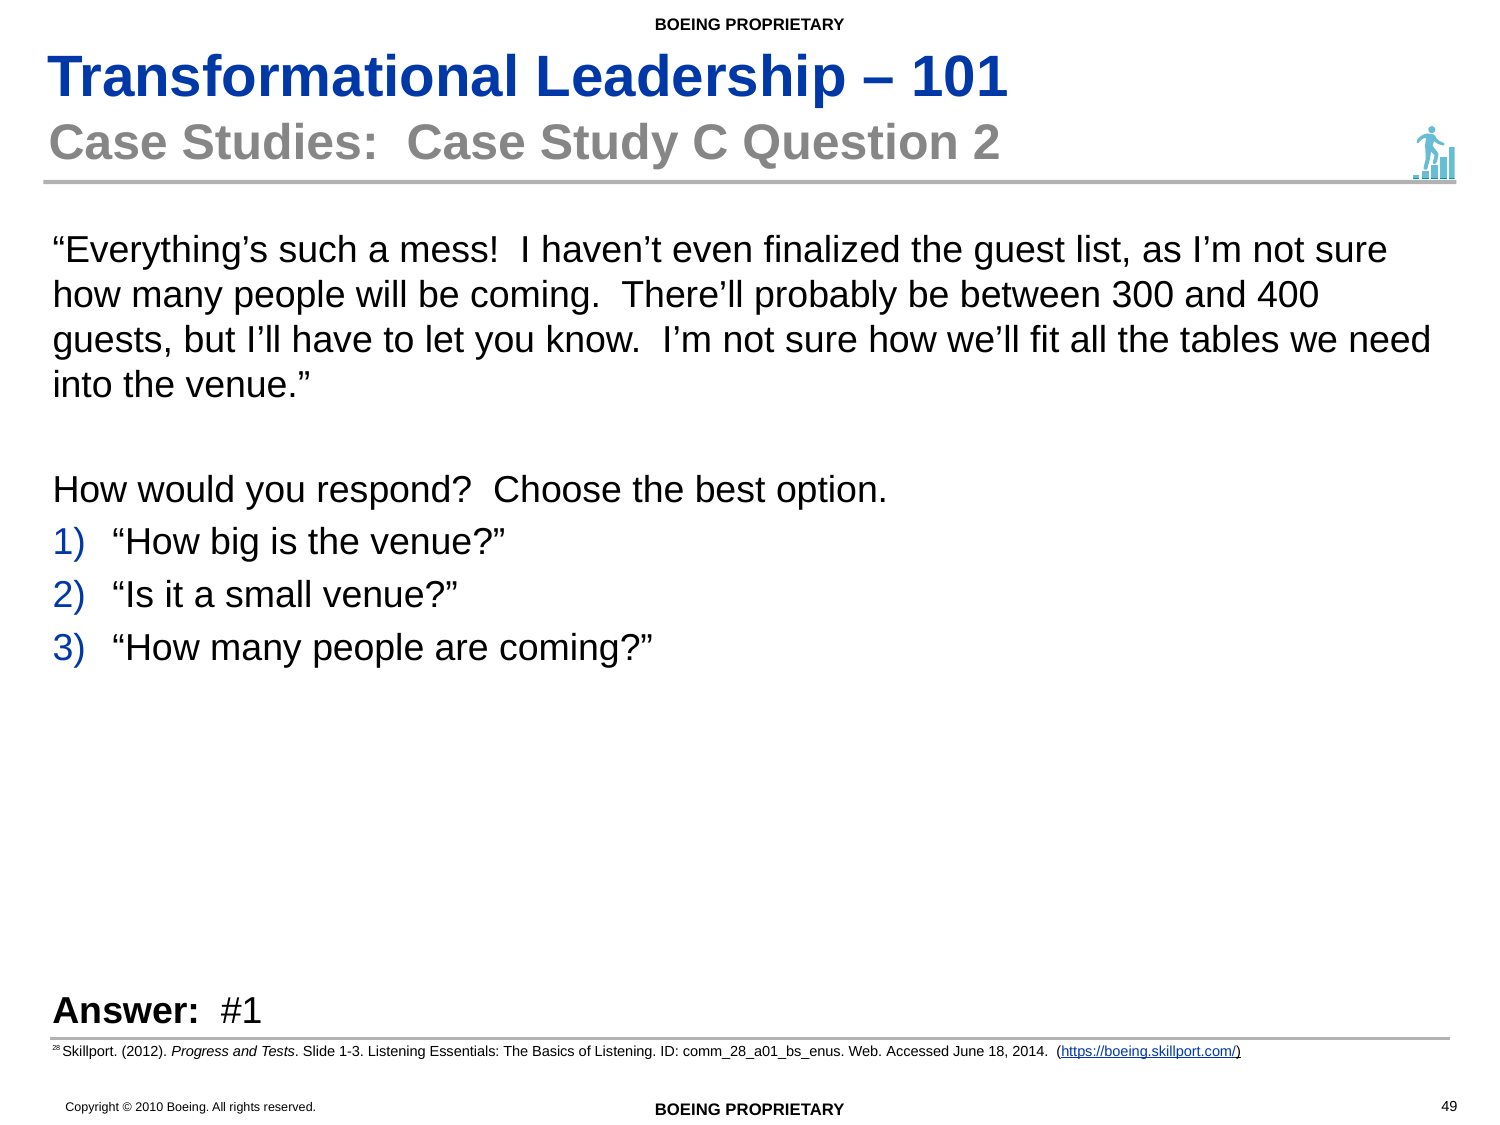

# Case Studies:  Case Study C Question 2
“Everything’s such a mess!  I haven’t even finalized the guest list, as I’m not sure how many people will be coming.  There’ll probably be between 300 and 400 guests, but I’ll have to let you know.  I’m not sure how we’ll fit all the tables we need into the venue.”

How would you respond?  Choose the best option.
“How big is the venue?”
“Is it a small venue?”
“How many people are coming?”
Answer:  #1
28 Skillport. (2012). Progress and Tests. Slide 1-3. Listening Essentials: The Basics of Listening. ID: comm_28_a01_bs_enus. Web. Accessed June 18, 2014.  (https://boeing.skillport.com/)
49